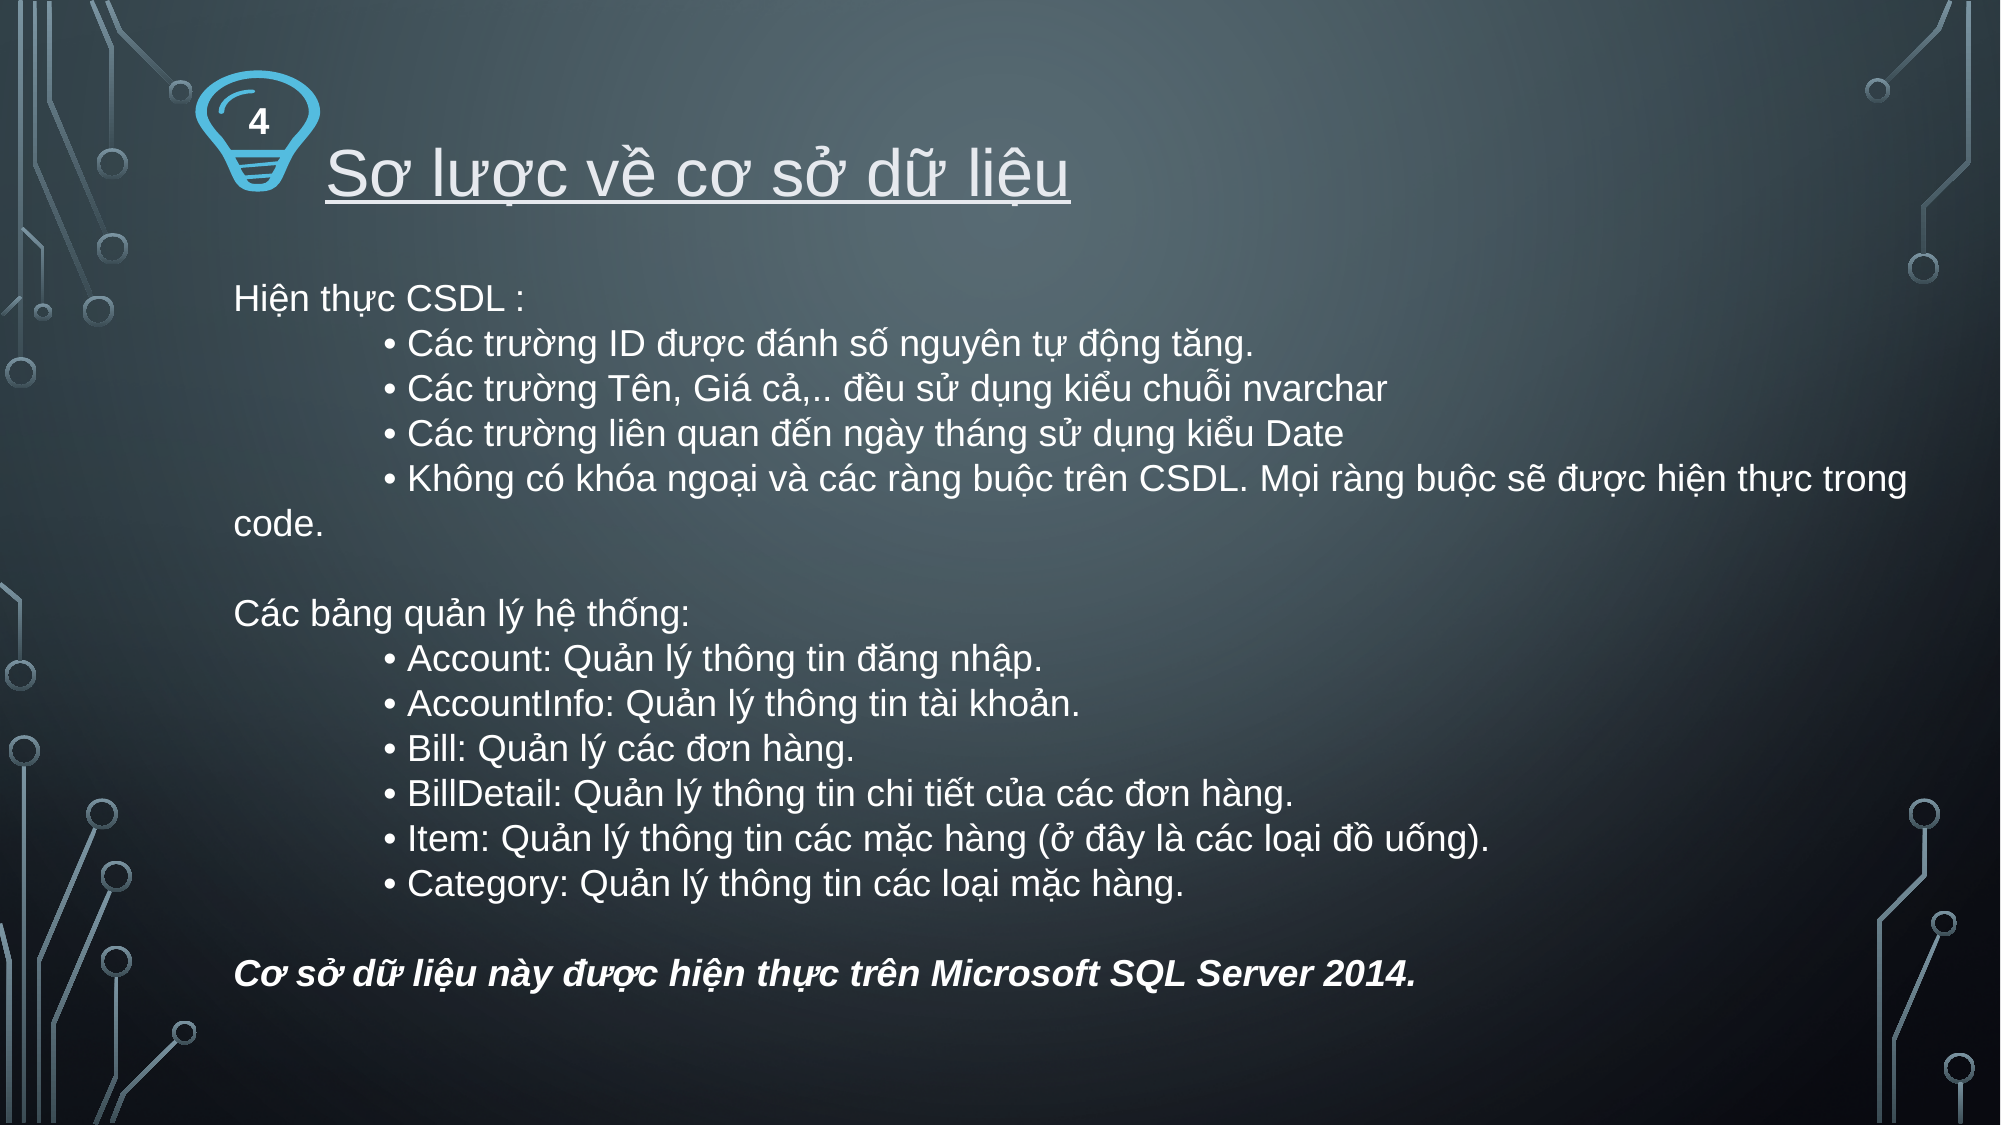

4
Sơ lược về cơ sở dữ liệu

Hiện thực CSDL :
	• Các trường ID được đánh số nguyên tự động tăng.
	• Các trường Tên, Giá cả,.. đều sử dụng kiểu chuỗi nvarchar
	• Các trường liên quan đến ngày tháng sử dụng kiểu Date
	• Không có khóa ngoại và các ràng buộc trên CSDL. Mọi ràng buộc sẽ được hiện thực trong code.

Các bảng quản lý hệ thống:
	• Account: Quản lý thông tin đăng nhập.
	• AccountInfo: Quản lý thông tin tài khoản.
	• Bill: Quản lý các đơn hàng.
	• BillDetail: Quản lý thông tin chi tiết của các đơn hàng.
	• Item: Quản lý thông tin các mặc hàng (ở đây là các loại đồ uống).
	• Category: Quản lý thông tin các loại mặc hàng.

Cơ sở dữ liệu này được hiện thực trên Microsoft SQL Server 2014.